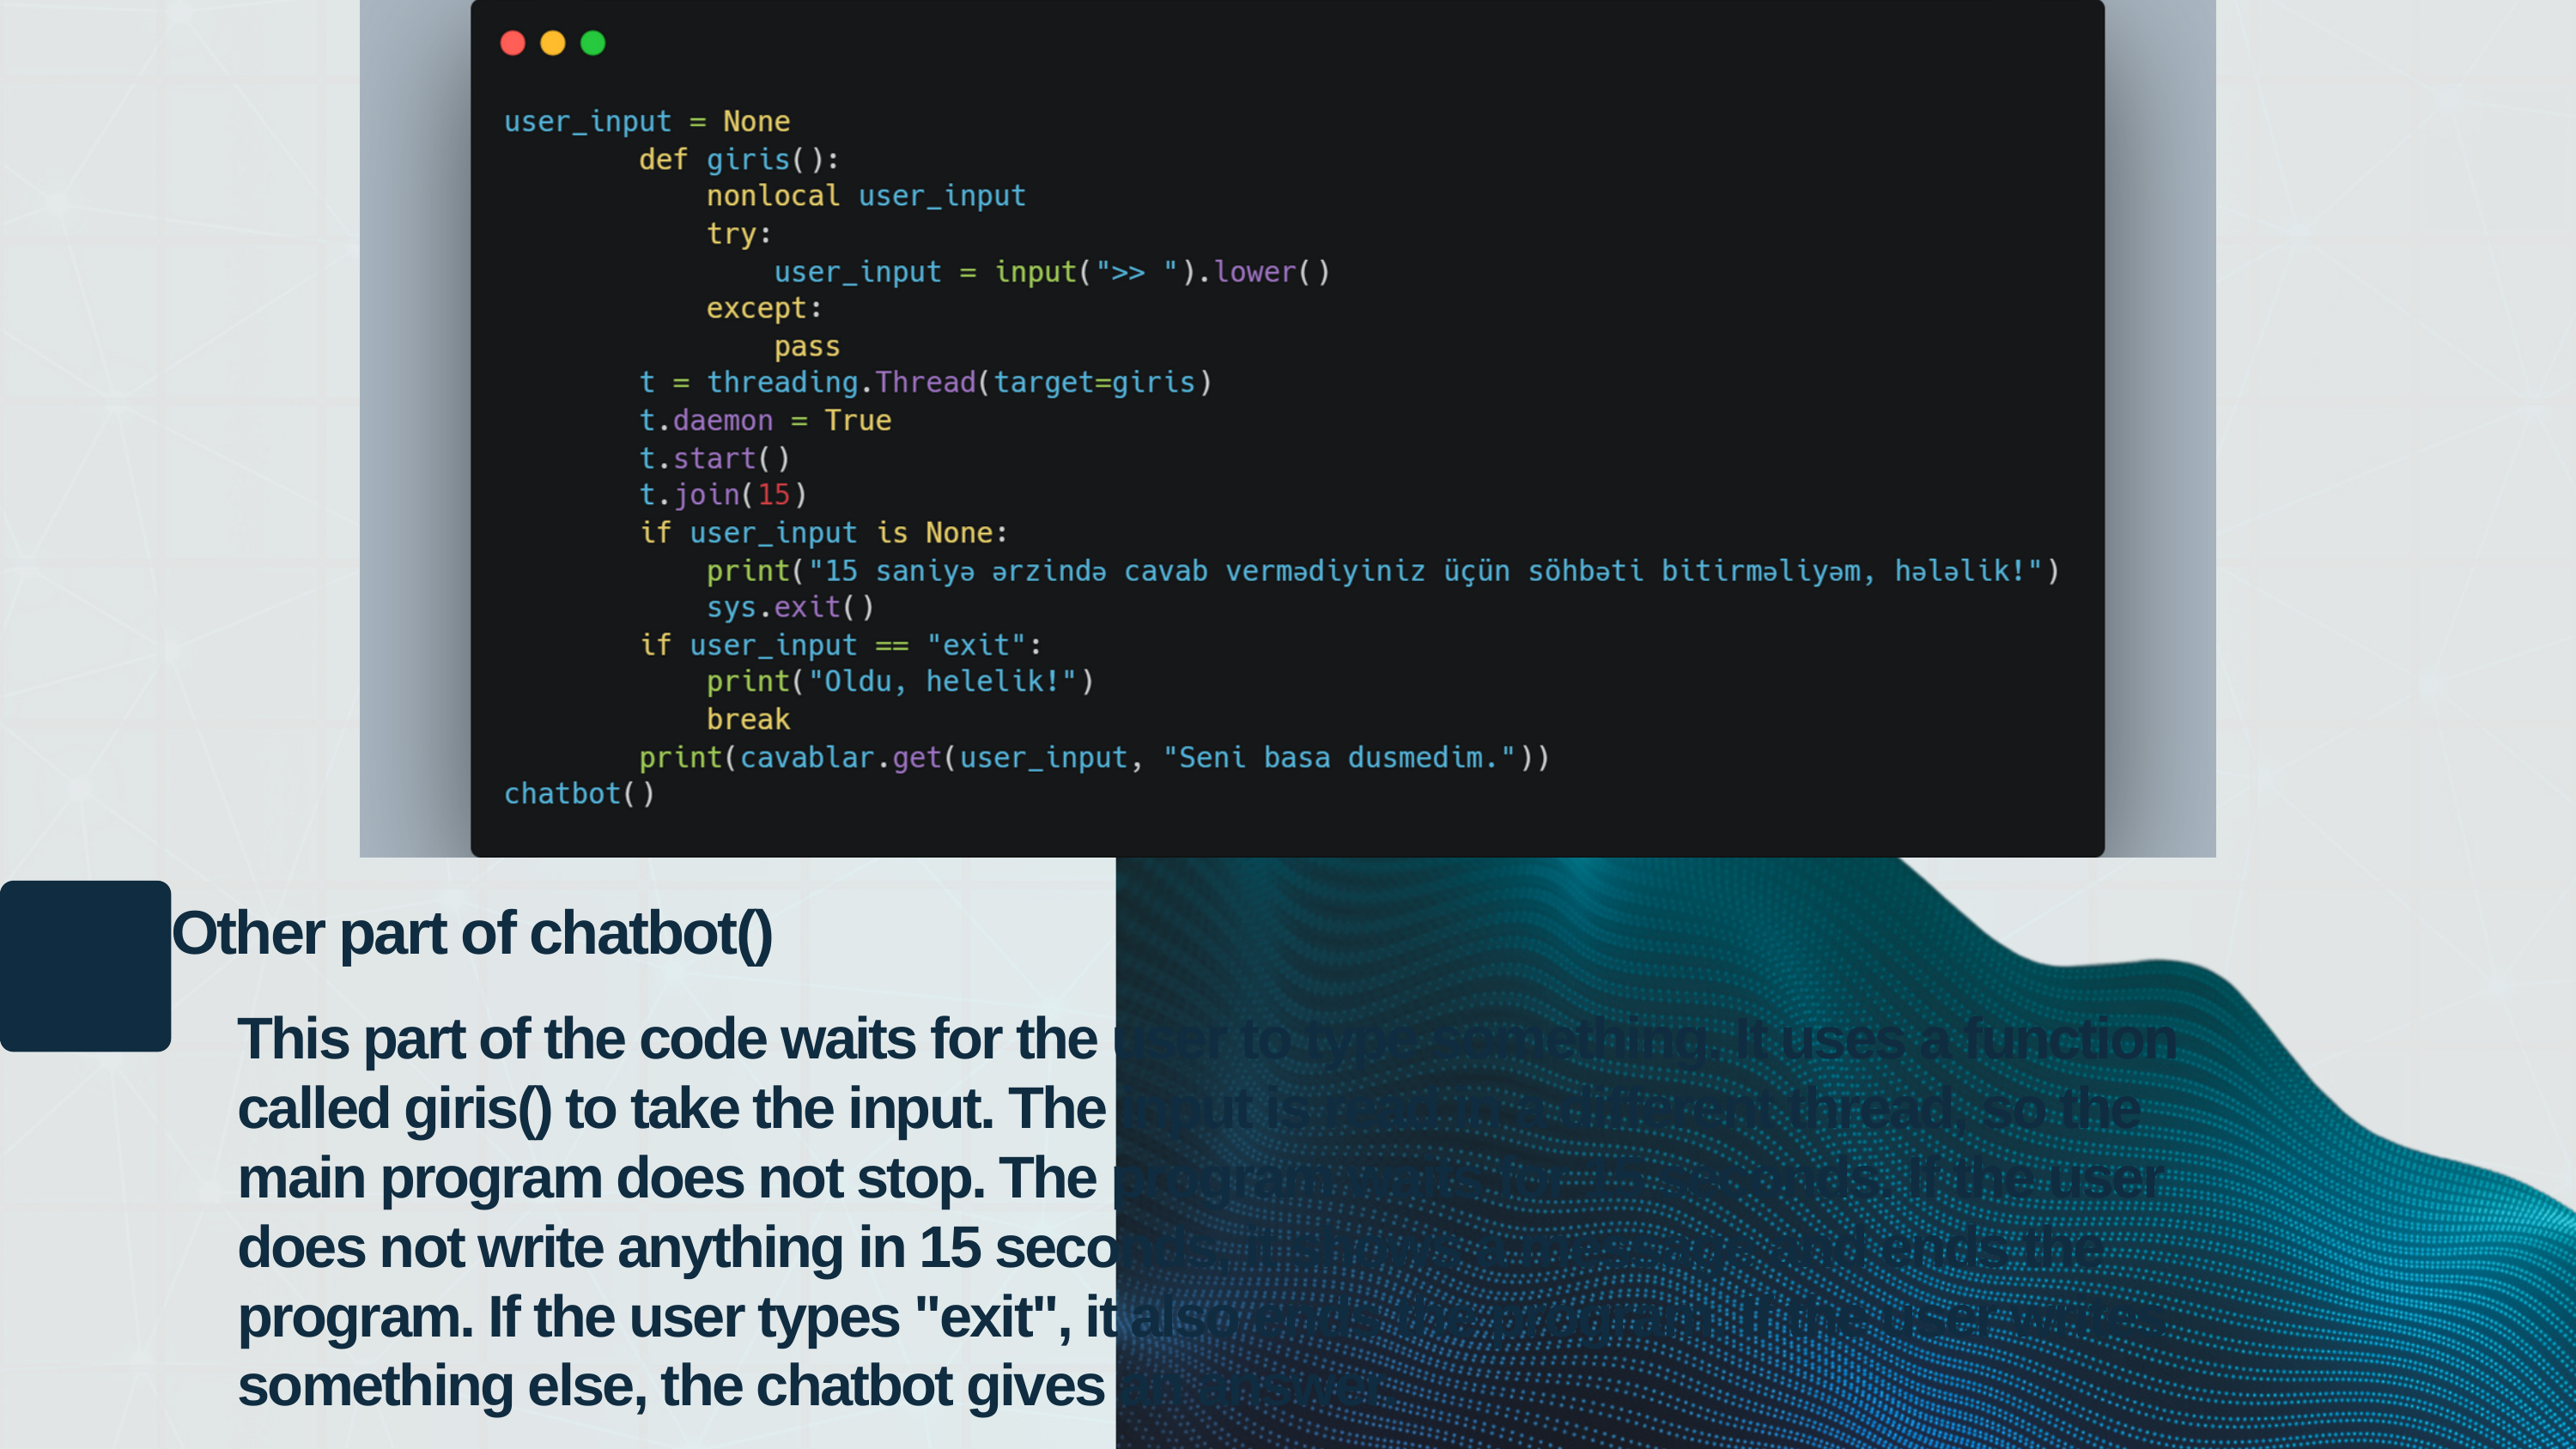

Other part of chatbot()
This part of the code waits for the user to type something. It uses a function called giris() to take the input. The input is read in a different thread, so the main program does not stop. The program waits for 15 seconds. If the user does not write anything in 15 seconds, it shows a message and ends the program. If the user types "exit", it also ends the program. If the user writes something else, the chatbot gives an answer.